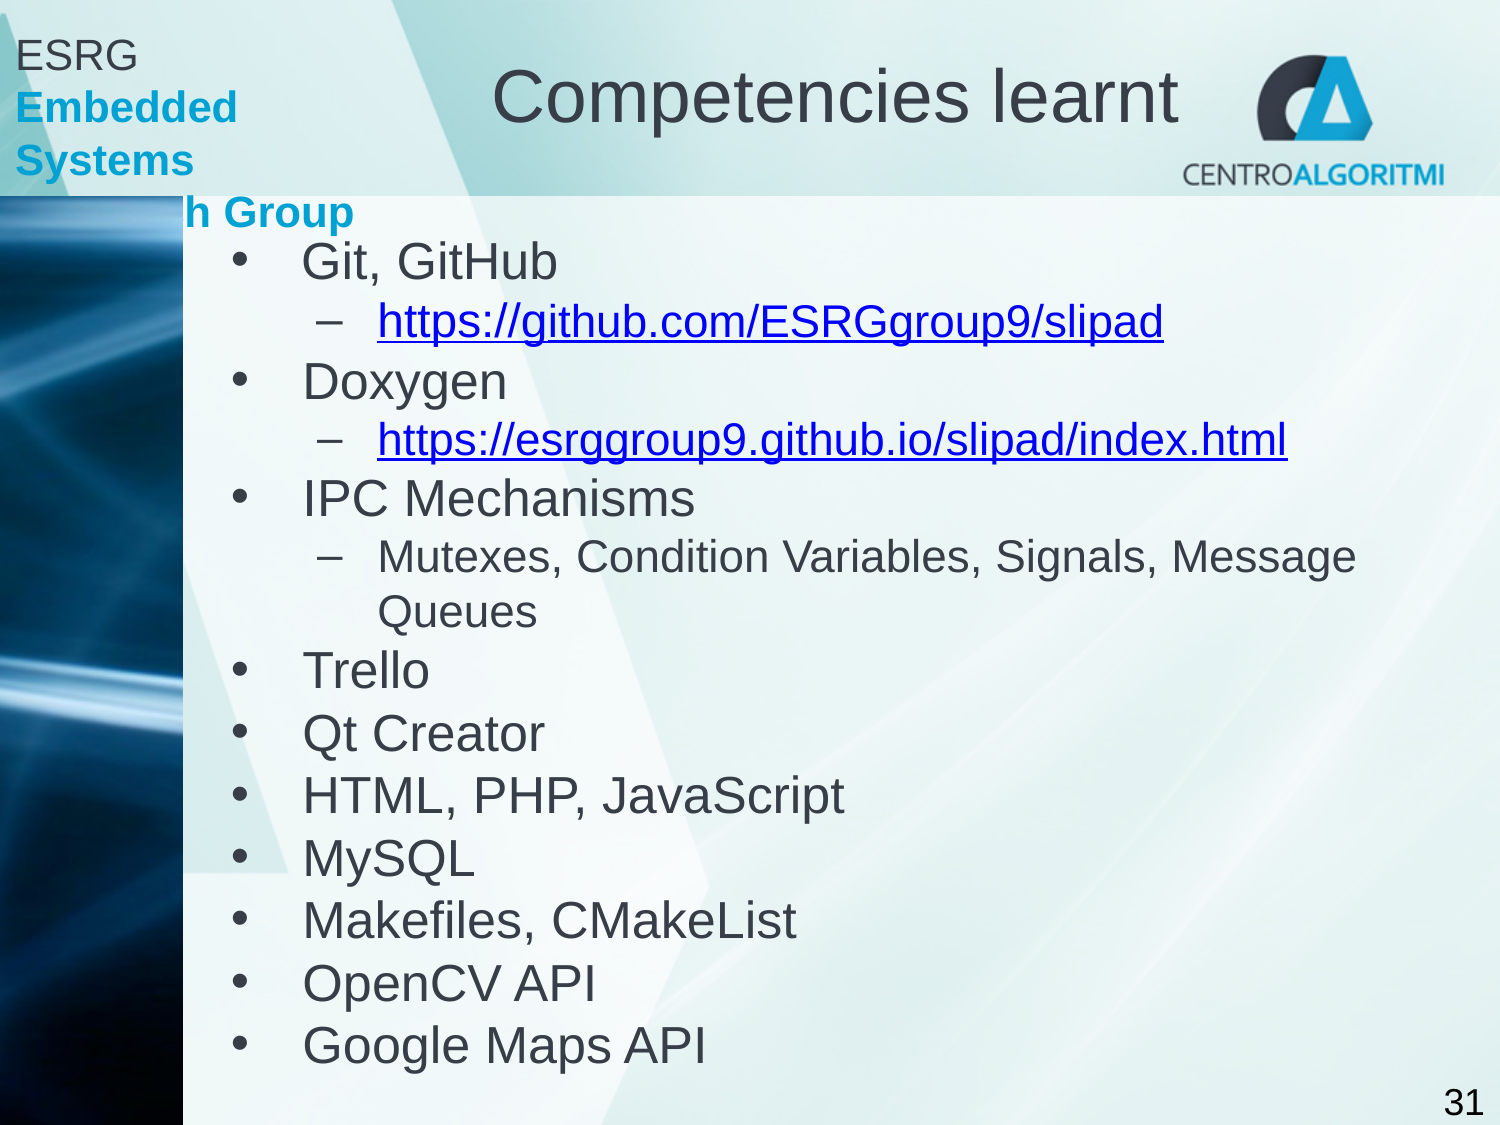

# Competencies learnt
Git, GitHub
https://github.com/ESRGgroup9/slipad
Doxygen
https://esrggroup9.github.io/slipad/index.html
IPC Mechanisms
Mutexes, Condition Variables, Signals, Message Queues
Trello
Qt Creator
HTML, PHP, JavaScript
MySQL
Makefiles, CMakeList
OpenCV API
Google Maps API
31